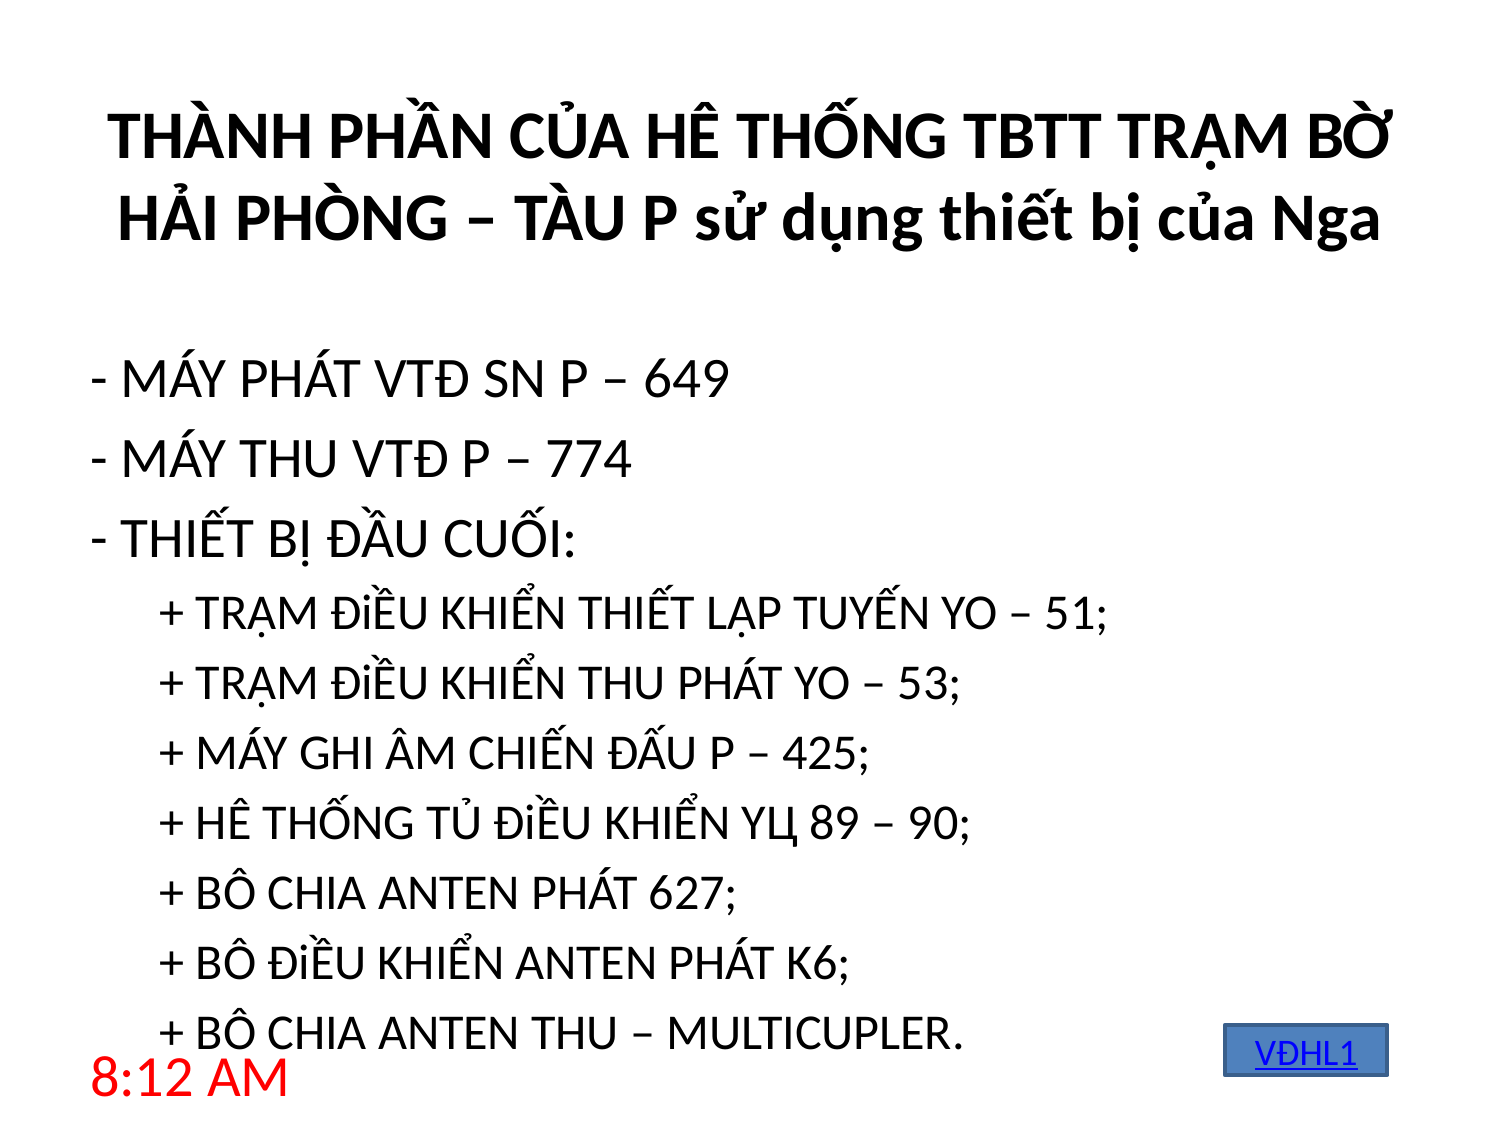

# THÀNH PHẦN CỦA HÊ THỐNG TBTT TRẠM BỜ HẢI PHÒNG – TÀU P sử dụng thiết bị của Nga
- MÁY PHÁT VTĐ SN P – 649
- MÁY THU VTĐ P – 774
- THIẾT BỊ ĐẦU CUỐI:
+ TRẠM ĐiỀU KHIỂN THIẾT LẬP TUYẾN YO – 51;
+ TRẠM ĐiỀU KHIỂN THU PHÁT YO – 53;
+ MÁY GHI ÂM CHIẾN ĐẤU P – 425;
+ HÊ THỐNG TỦ ĐiỀU KHIỂN YЦ 89 – 90;
+ BÔ CHIA ANTEN PHÁT 627;
+ BÔ ĐiỀU KHIỂN ANTEN PHÁT K6;
+ BÔ CHIA ANTEN THU – MULTICUPLER.

VĐHL1
8:12 AM